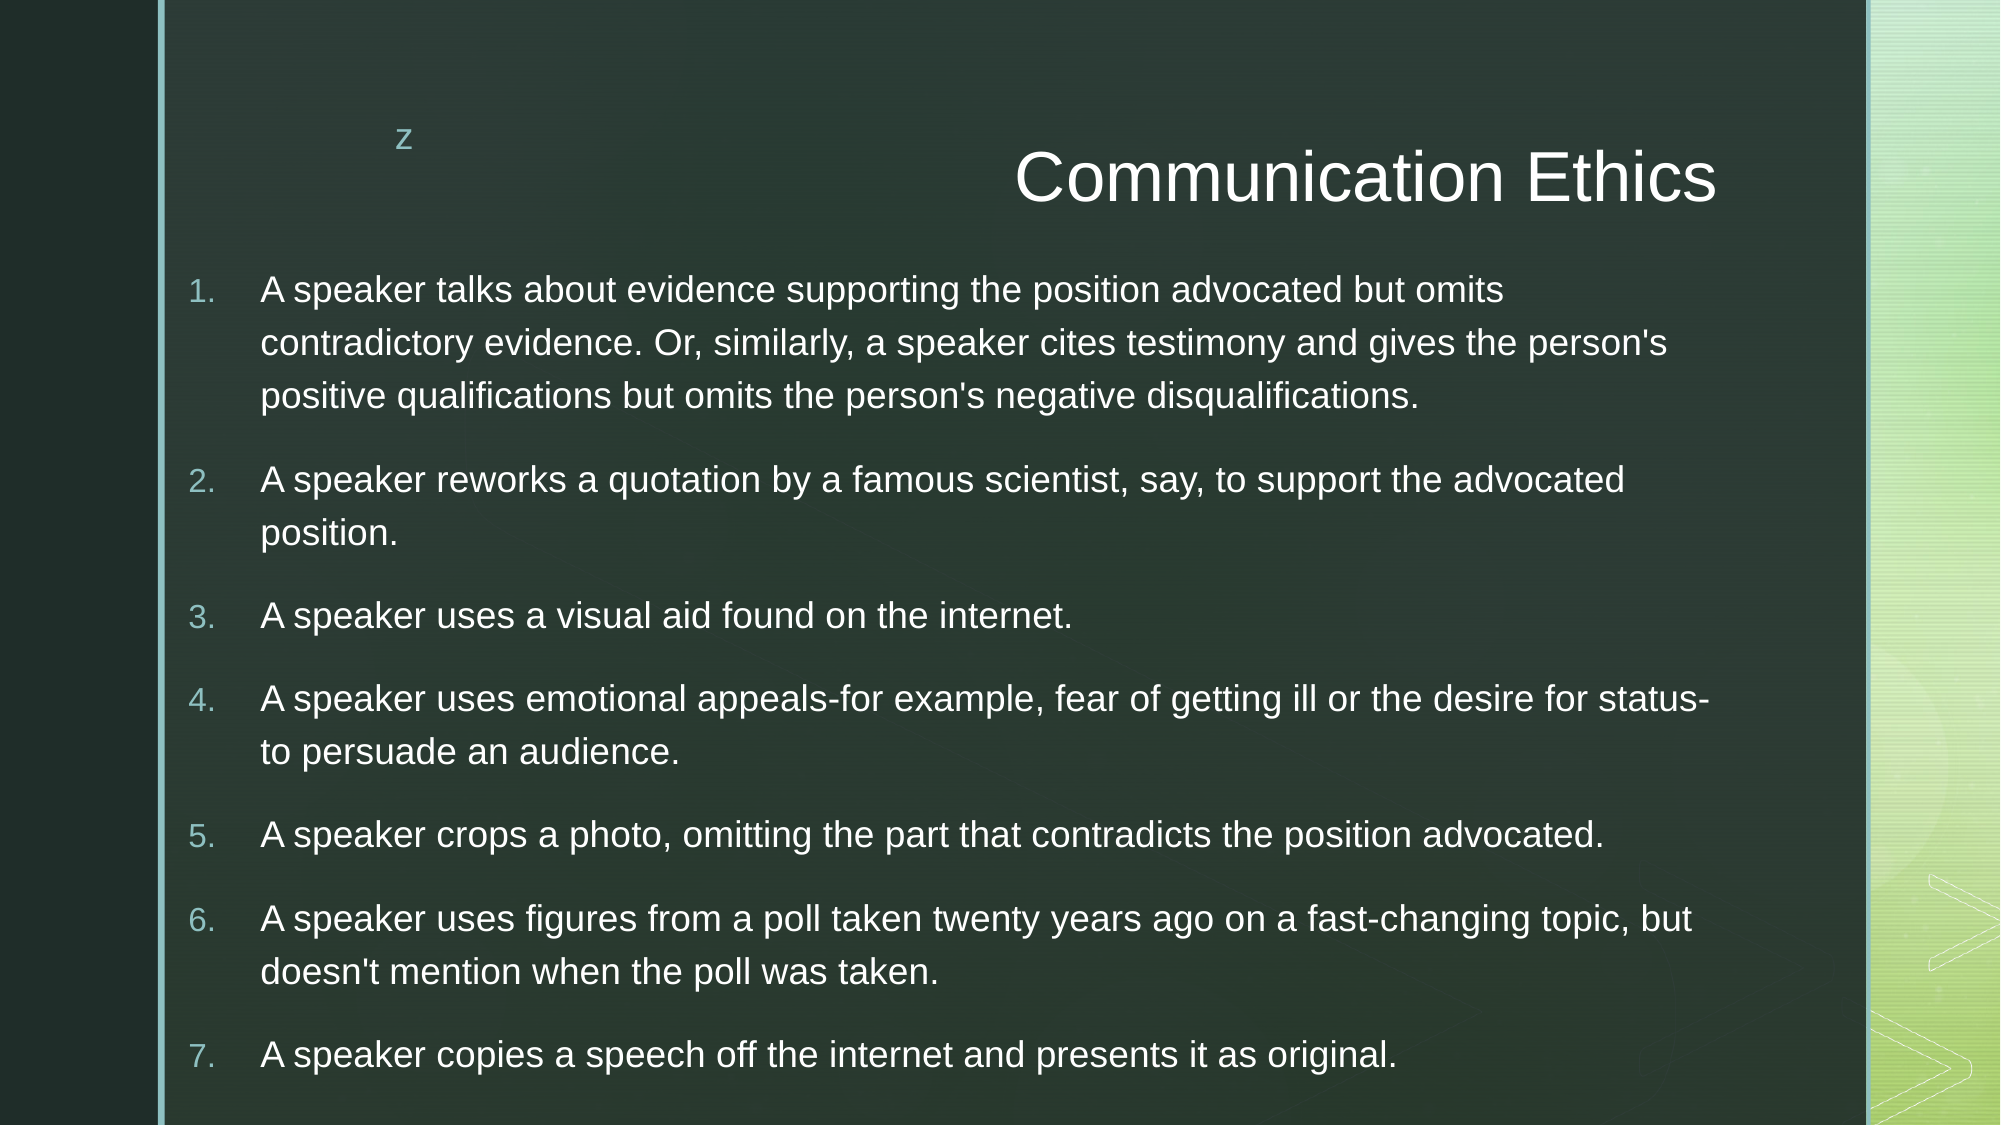

# Communication Ethics
A speaker talks about evidence supporting the position advocated but omits contradictory evidence. Or, similarly, a speaker cites testimony and gives the person's positive qualifications but omits the person's negative disqualifications.
A speaker reworks a quotation by a famous scientist, say, to support the advocated position.
A speaker uses a visual aid found on the internet.
A speaker uses emotional appeals-for example, fear of getting ill or the desire for status-to persuade an audience.
A speaker crops a photo, omitting the part that contradicts the position advocated.
A speaker uses figures from a poll taken twenty years ago on a fast-changing topic, but doesn't mention when the poll was taken.
A speaker copies a speech off the internet and presents it as original.